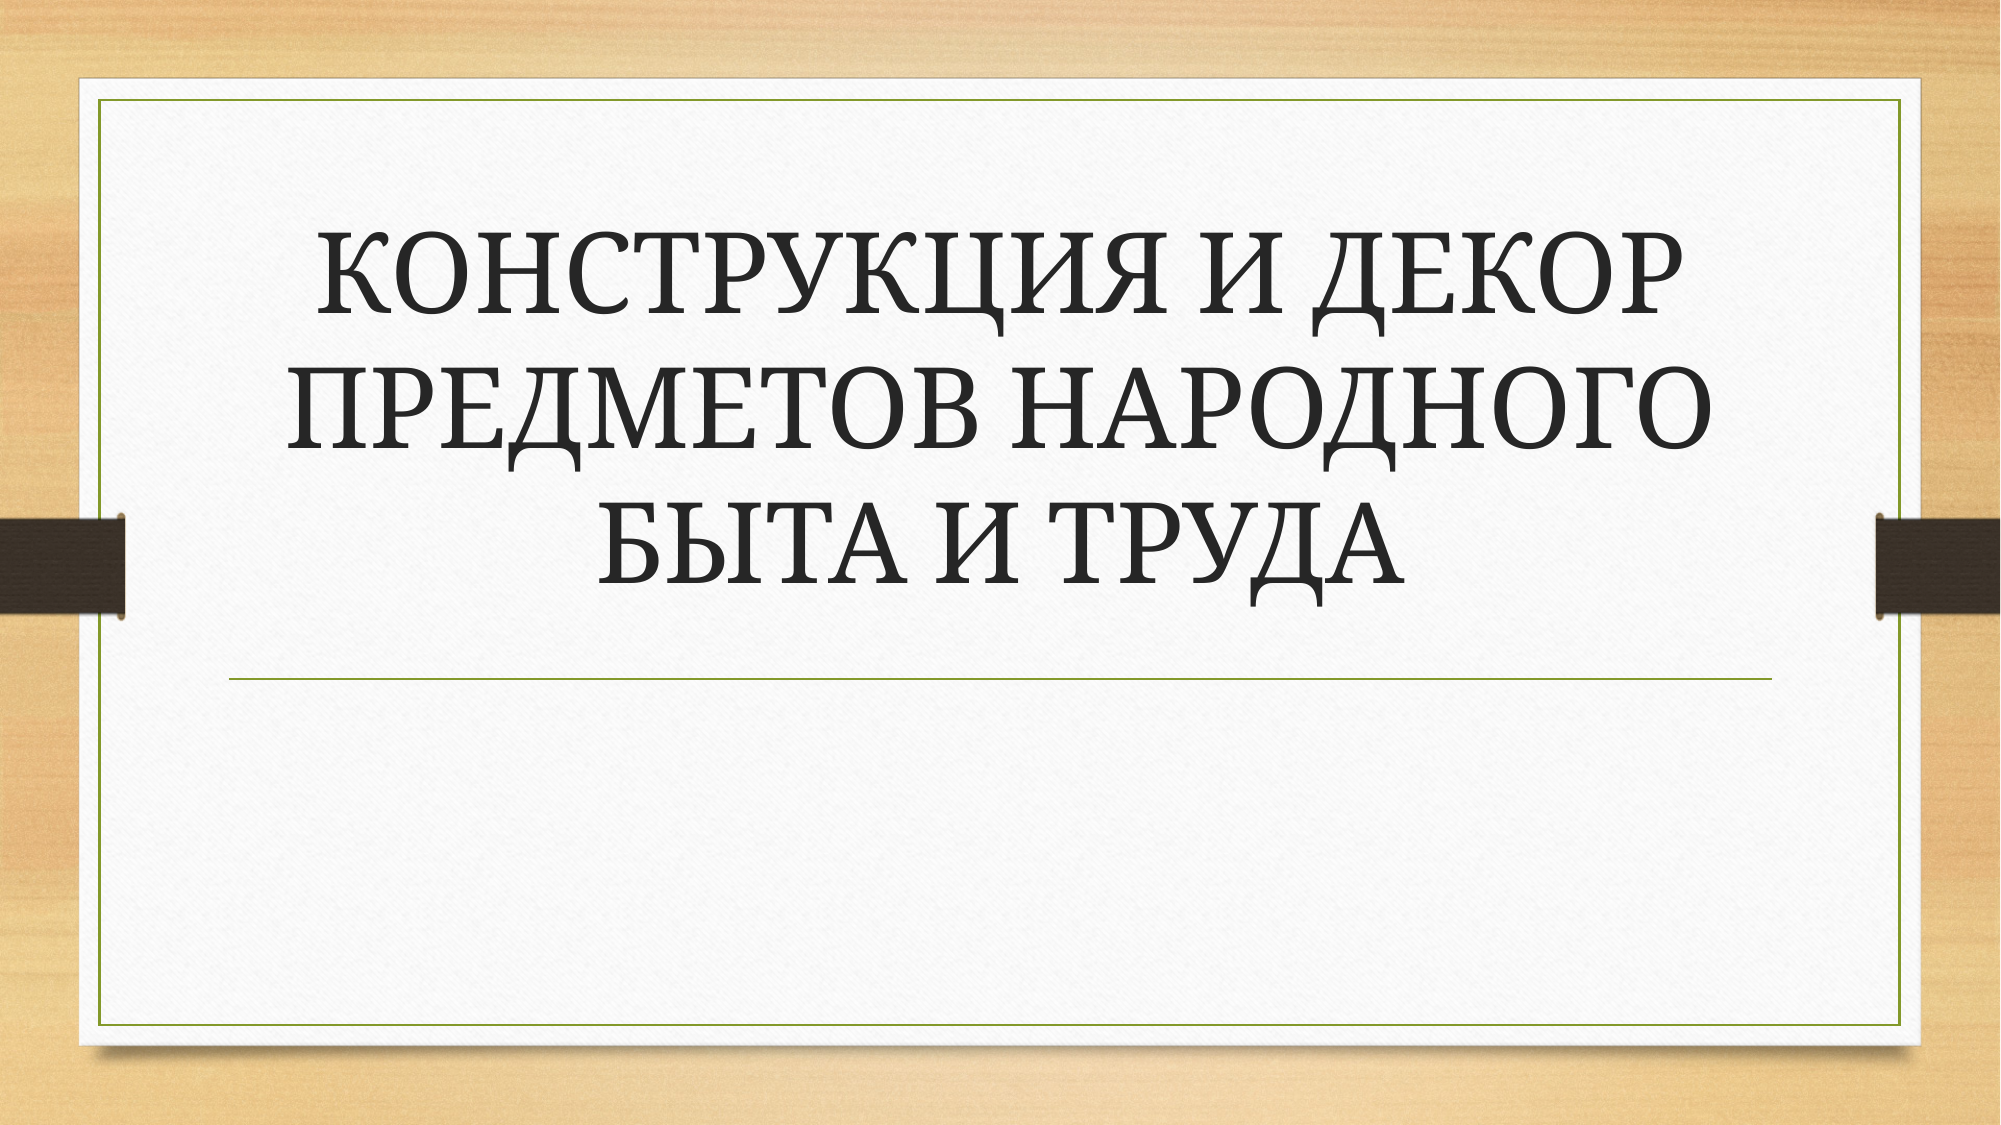

# КОНСТРУКЦИЯ И ДЕКОР ПРЕДМЕТОВ НАРОДНОГО БЫТА И ТРУДА